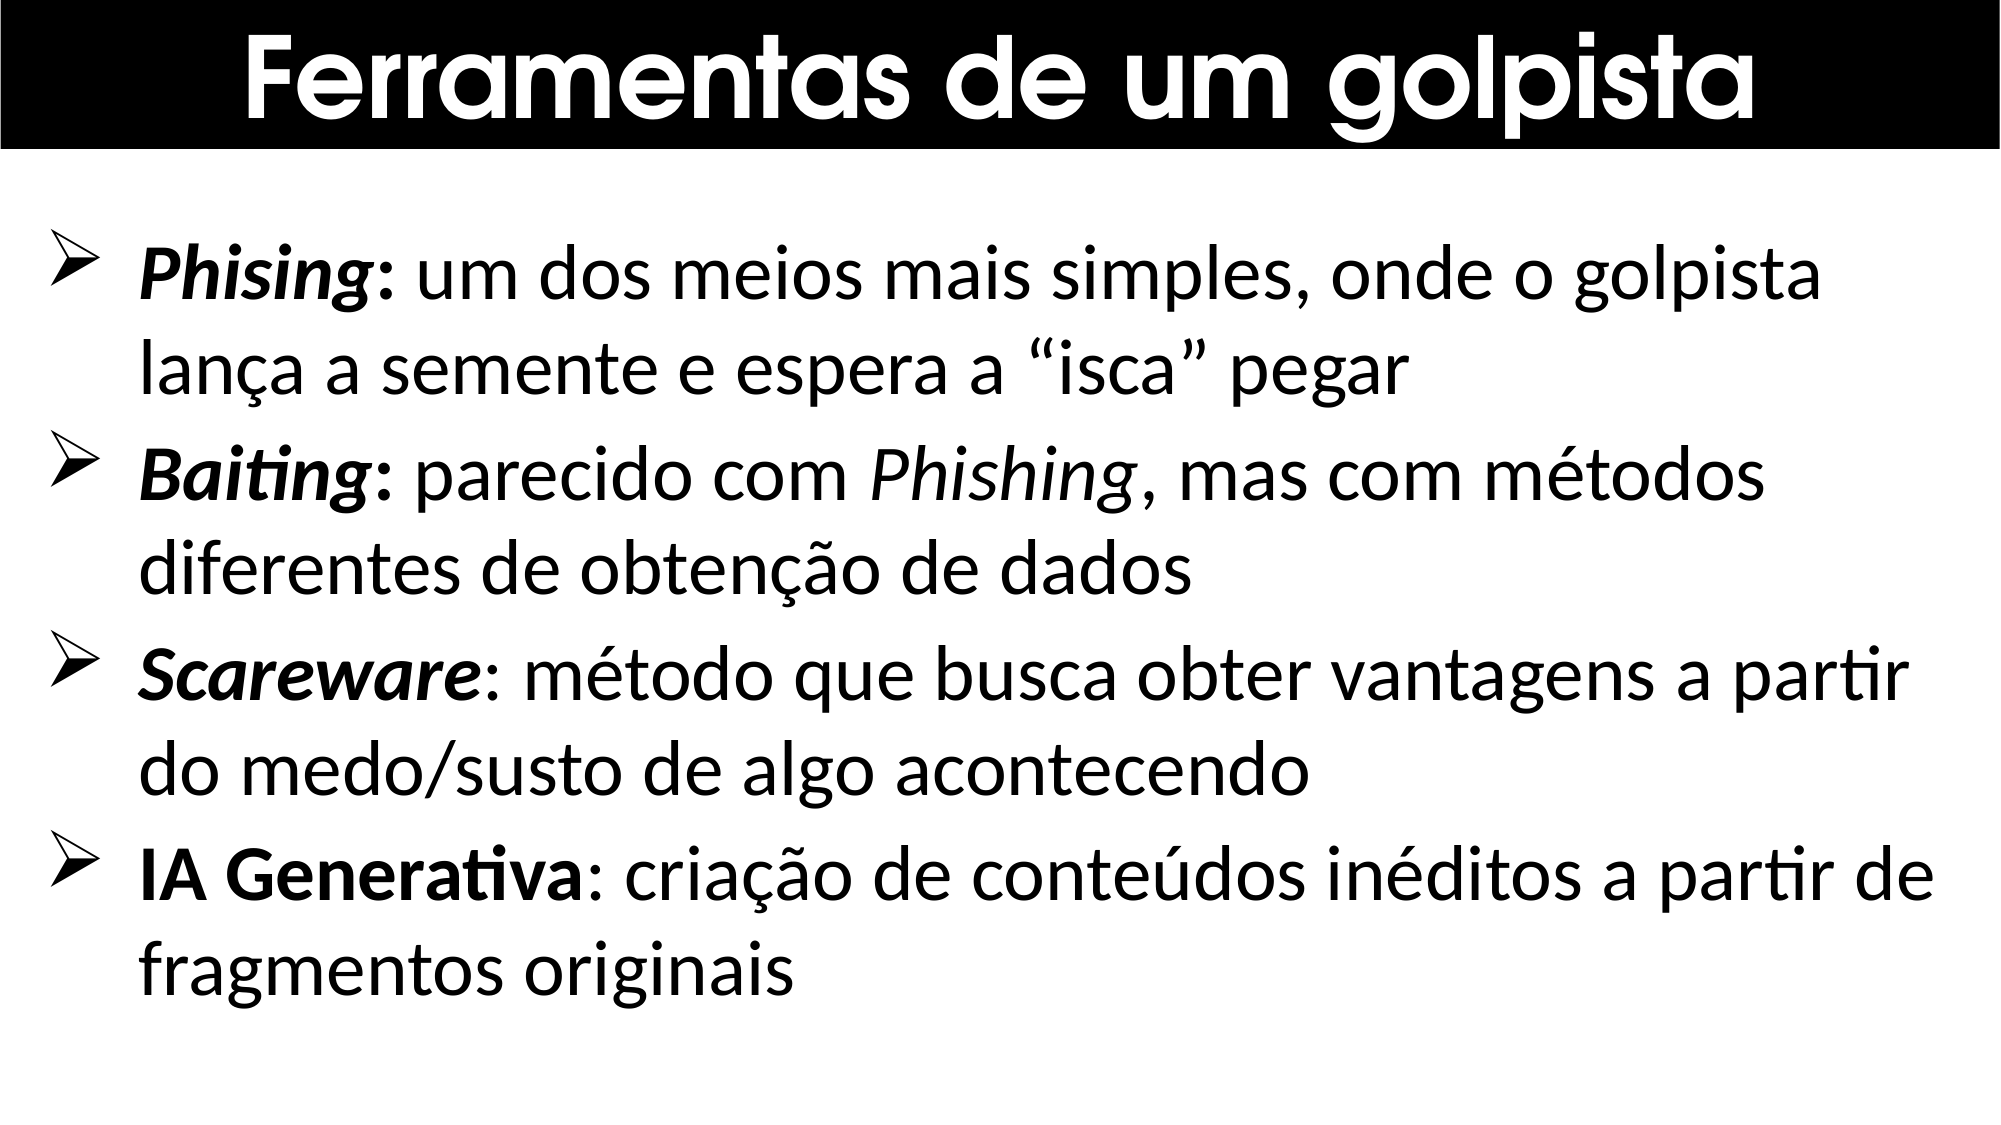

Ferramentas de um golpista
Phising: um dos meios mais simples, onde o golpista lança a semente e espera a “isca” pegar
Baiting: parecido com Phishing, mas com métodos diferentes de obtenção de dados
Scareware: método que busca obter vantagens a partir do medo/susto de algo acontecendo
IA Generativa: criação de conteúdos inéditos a partir de fragmentos originais